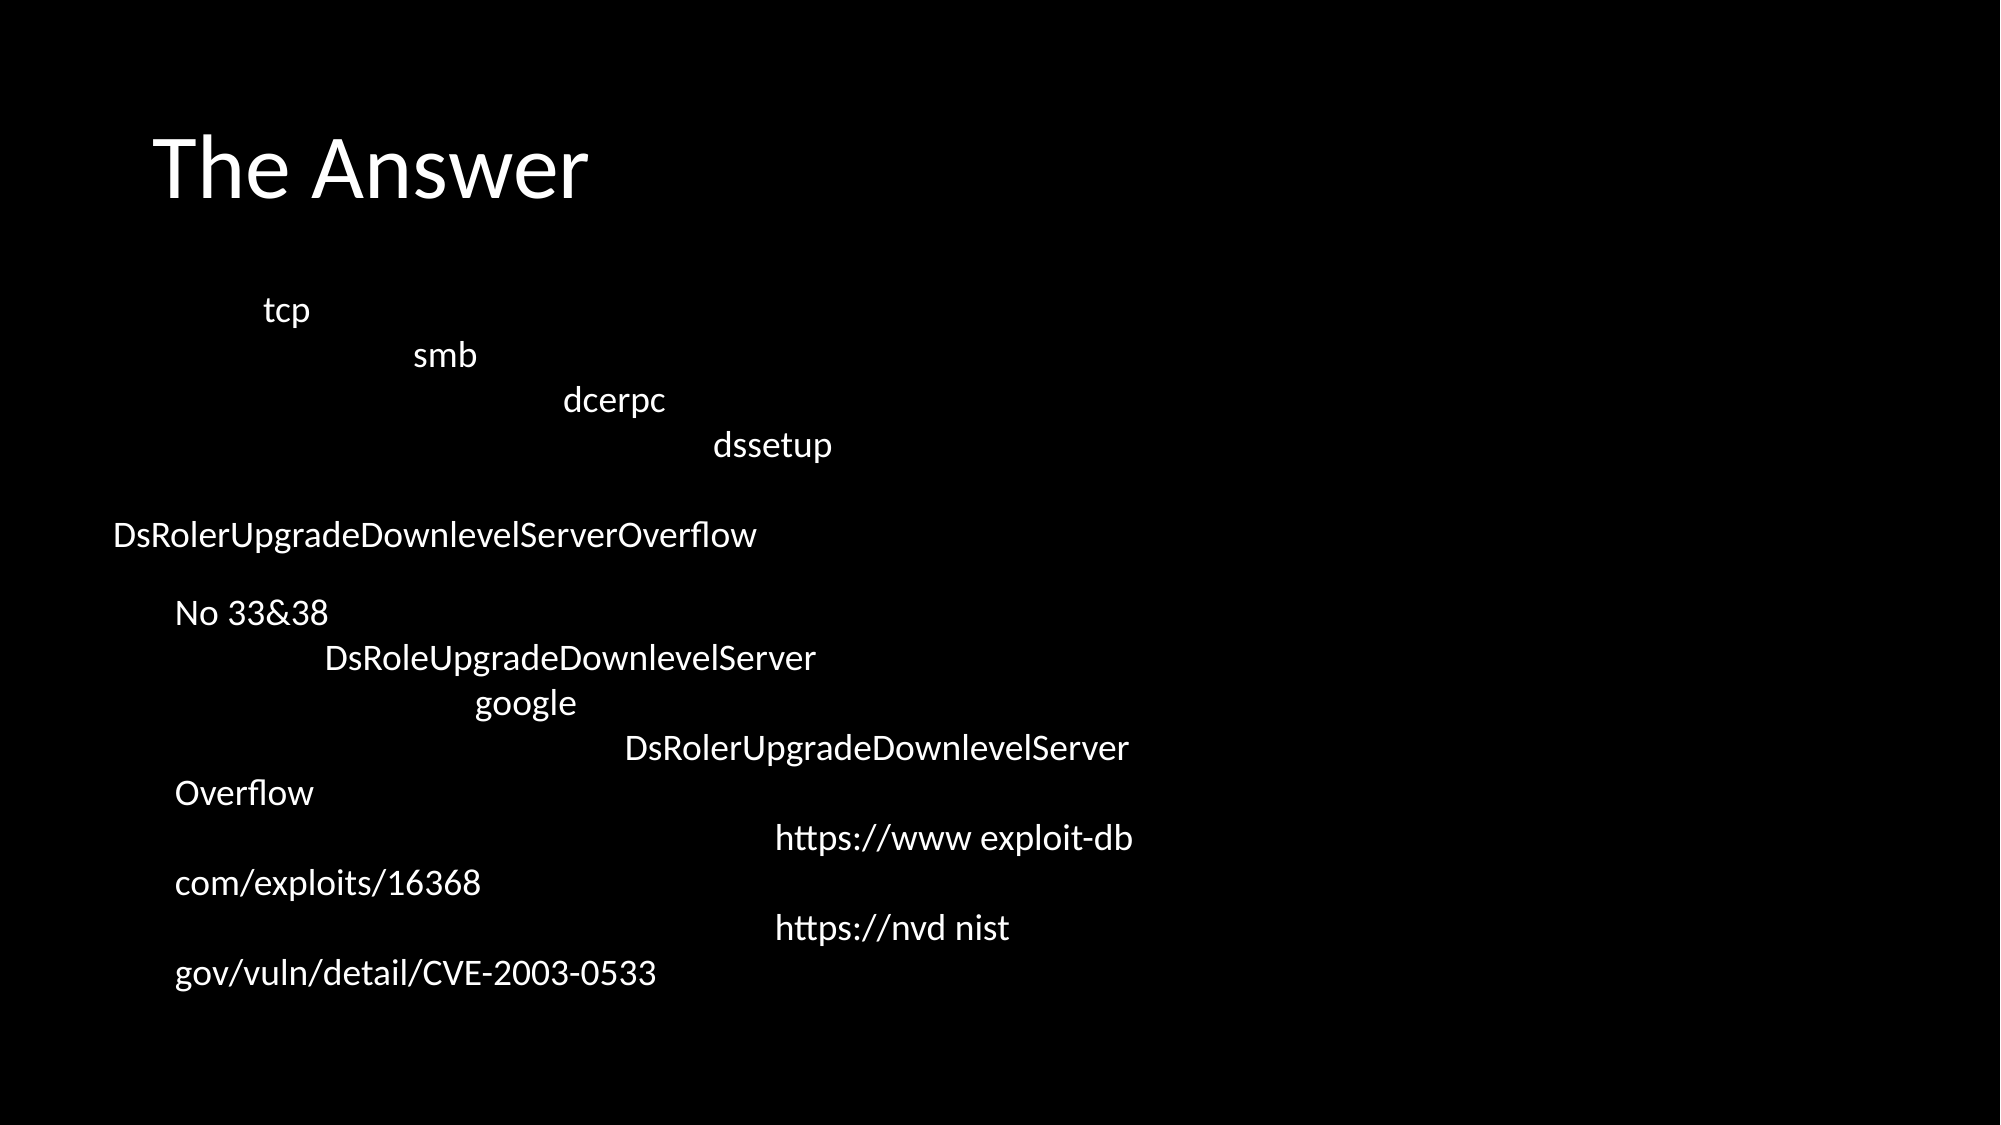

# The Answer
	tcp
		smb
			dcerpc
				dssetup
					DsRolerUpgradeDownlevelServerOverflow
No 33&38
	DsRoleUpgradeDownlevelServer
		google
			DsRolerUpgradeDownlevelServer Overflow
				https://www exploit-db com/exploits/16368
				https://nvd nist gov/vuln/detail/CVE-2003-0533